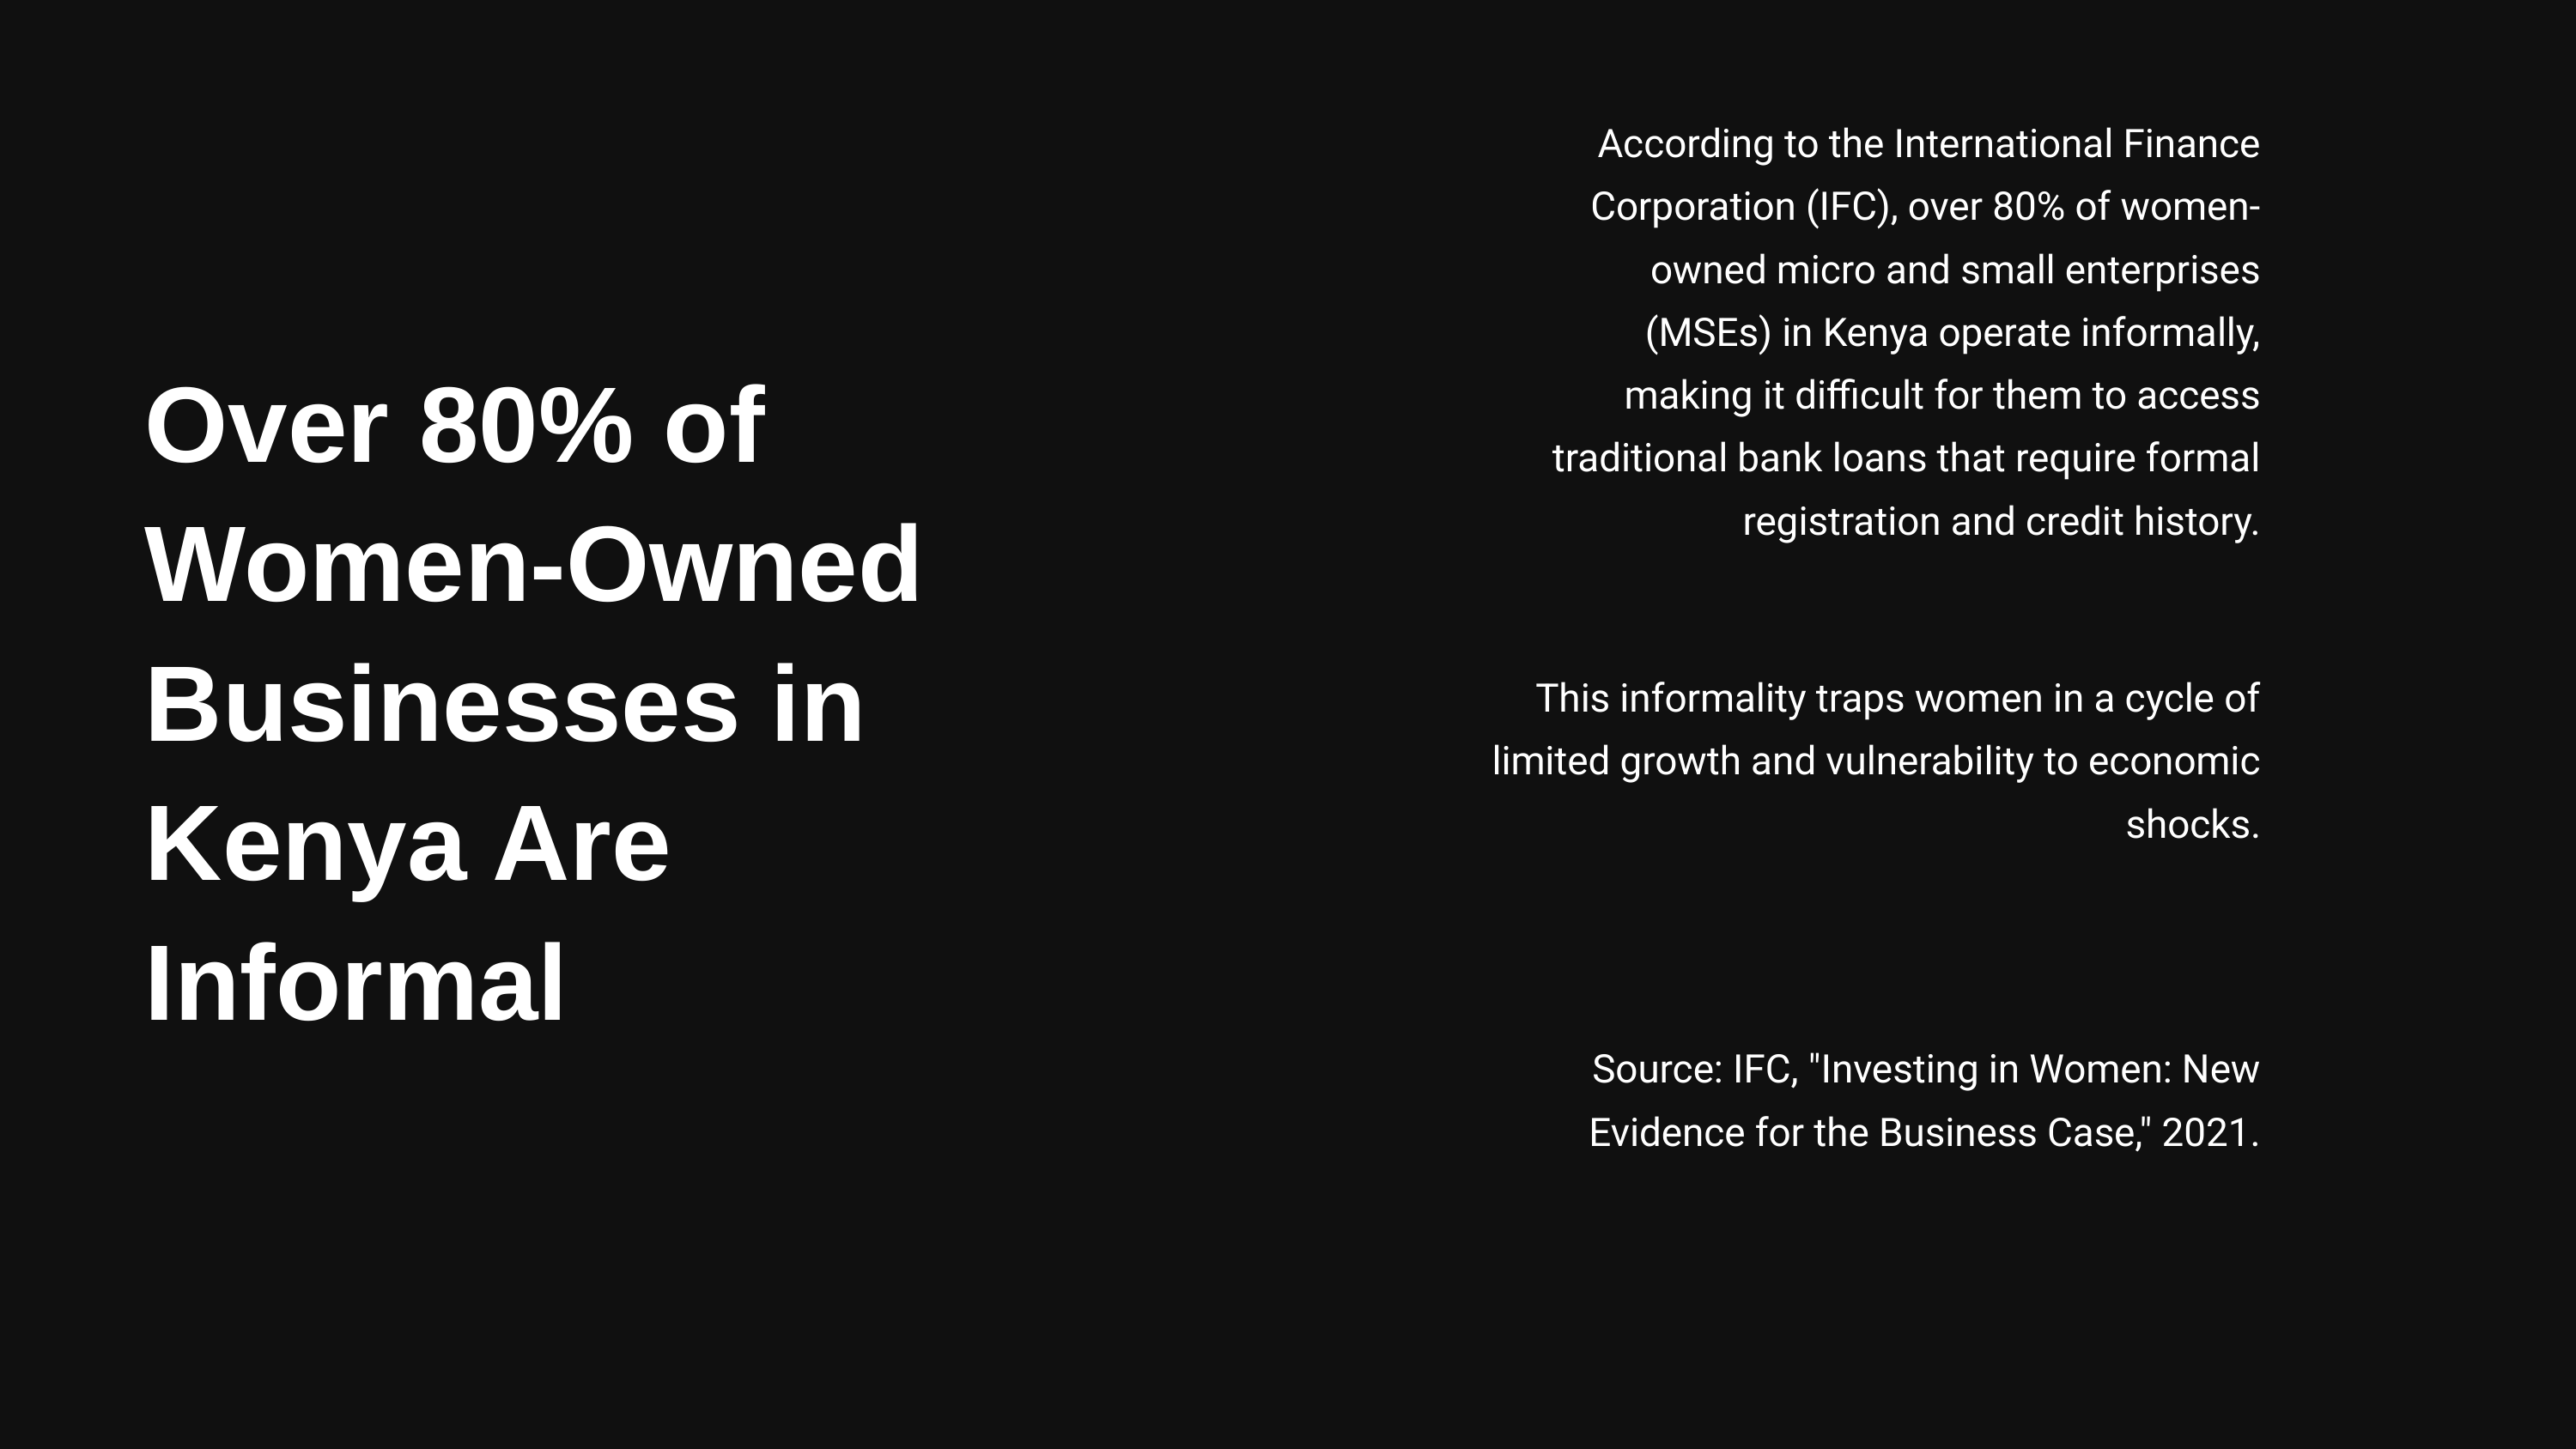

According to the International Finance Corporation (IFC), over 80% of women-owned micro and small enterprises (MSEs) in Kenya operate informally, making it difficult for them to access traditional bank loans that require formal registration and credit history.

Over 80% of Women-Owned Businesses in Kenya Are Informal
This informality traps women in a cycle of limited growth and vulnerability to economic shocks.

Source: IFC, "Investing in Women: New Evidence for the Business Case," 2021.